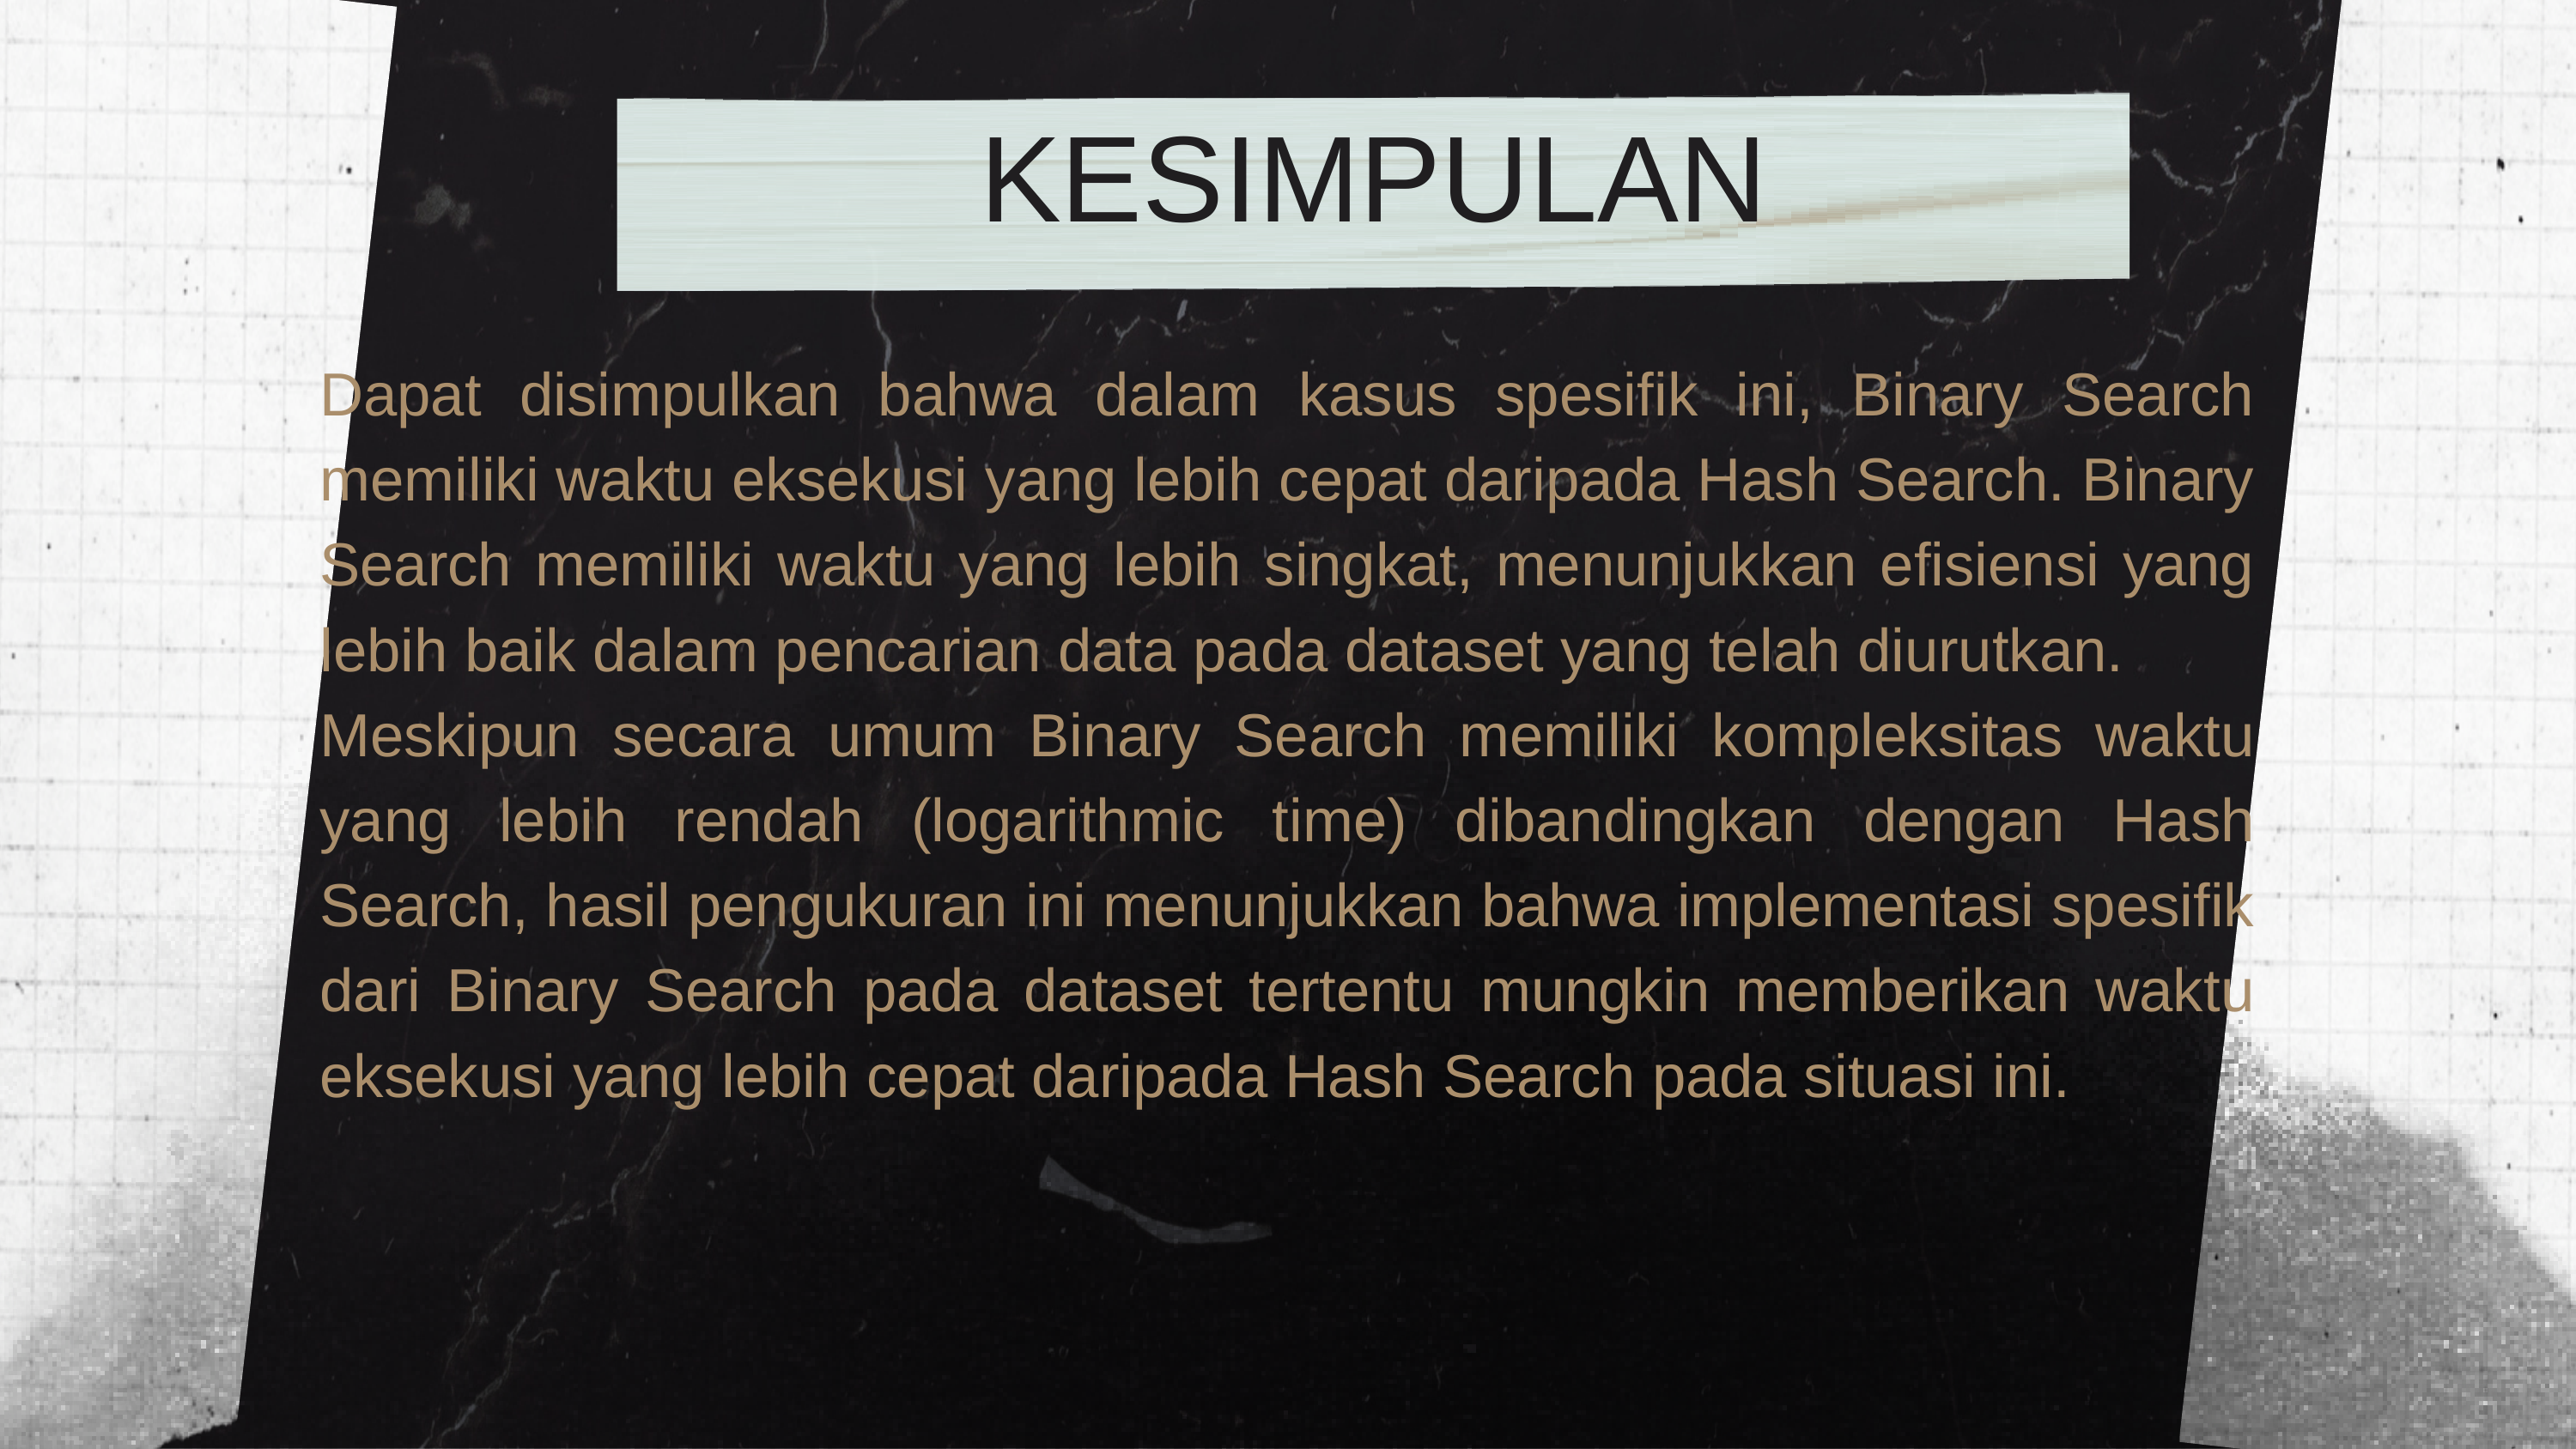

KESIMPULAN
Dapat disimpulkan bahwa dalam kasus spesifik ini, Binary Search memiliki waktu eksekusi yang lebih cepat daripada Hash Search. Binary Search memiliki waktu yang lebih singkat, menunjukkan efisiensi yang lebih baik dalam pencarian data pada dataset yang telah diurutkan.
Meskipun secara umum Binary Search memiliki kompleksitas waktu yang lebih rendah (logarithmic time) dibandingkan dengan Hash Search, hasil pengukuran ini menunjukkan bahwa implementasi spesifik dari Binary Search pada dataset tertentu mungkin memberikan waktu eksekusi yang lebih cepat daripada Hash Search pada situasi ini.